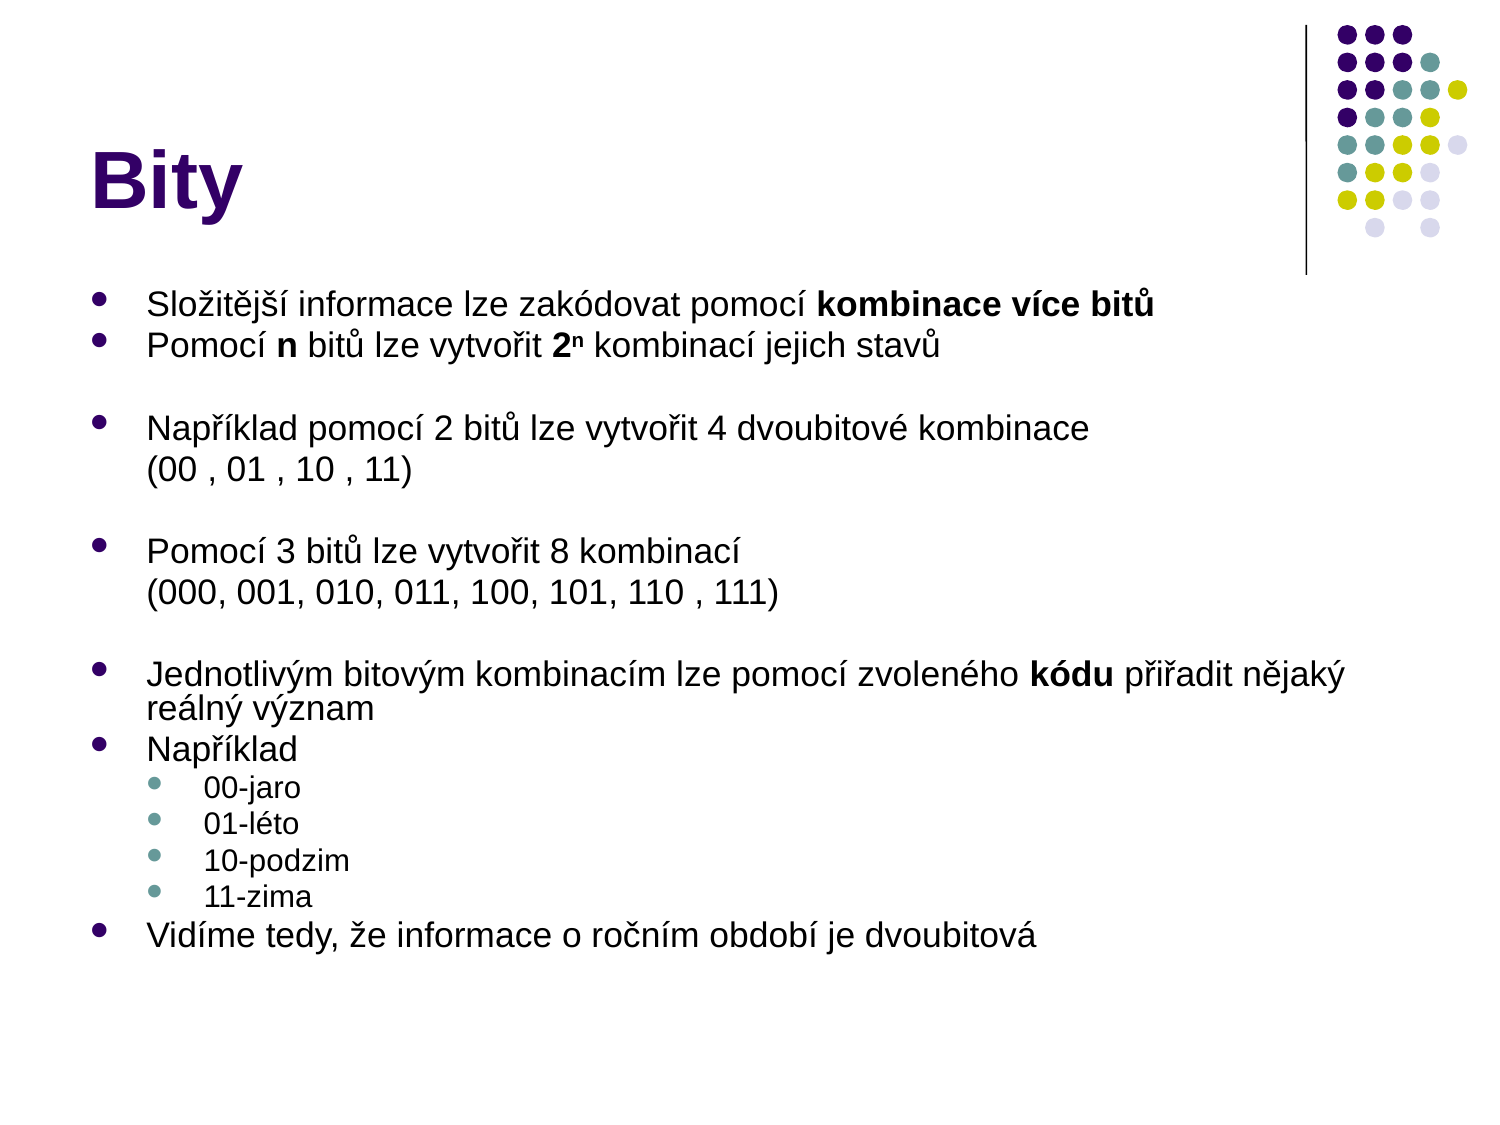

# Bity
Složitější informace lze zakódovat pomocí kombinace více bitů
Pomocí n bitů lze vytvořit 2n kombinací jejich stavů

Například pomocí 2 bitů lze vytvořit 4 dvoubitové kombinace
(00 , 01 , 10 , 11)

Pomocí 3 bitů lze vytvořit 8 kombinací
(000, 001, 010, 011, 100, 101, 110 , 111)

Jednotlivým bitovým kombinacím lze pomocí zvoleného kódu přiřadit nějaký reálný význam
Například
00-jaro
01-léto
10-podzim
11-zima
Vidíme tedy, že informace o ročním období je dvoubitová